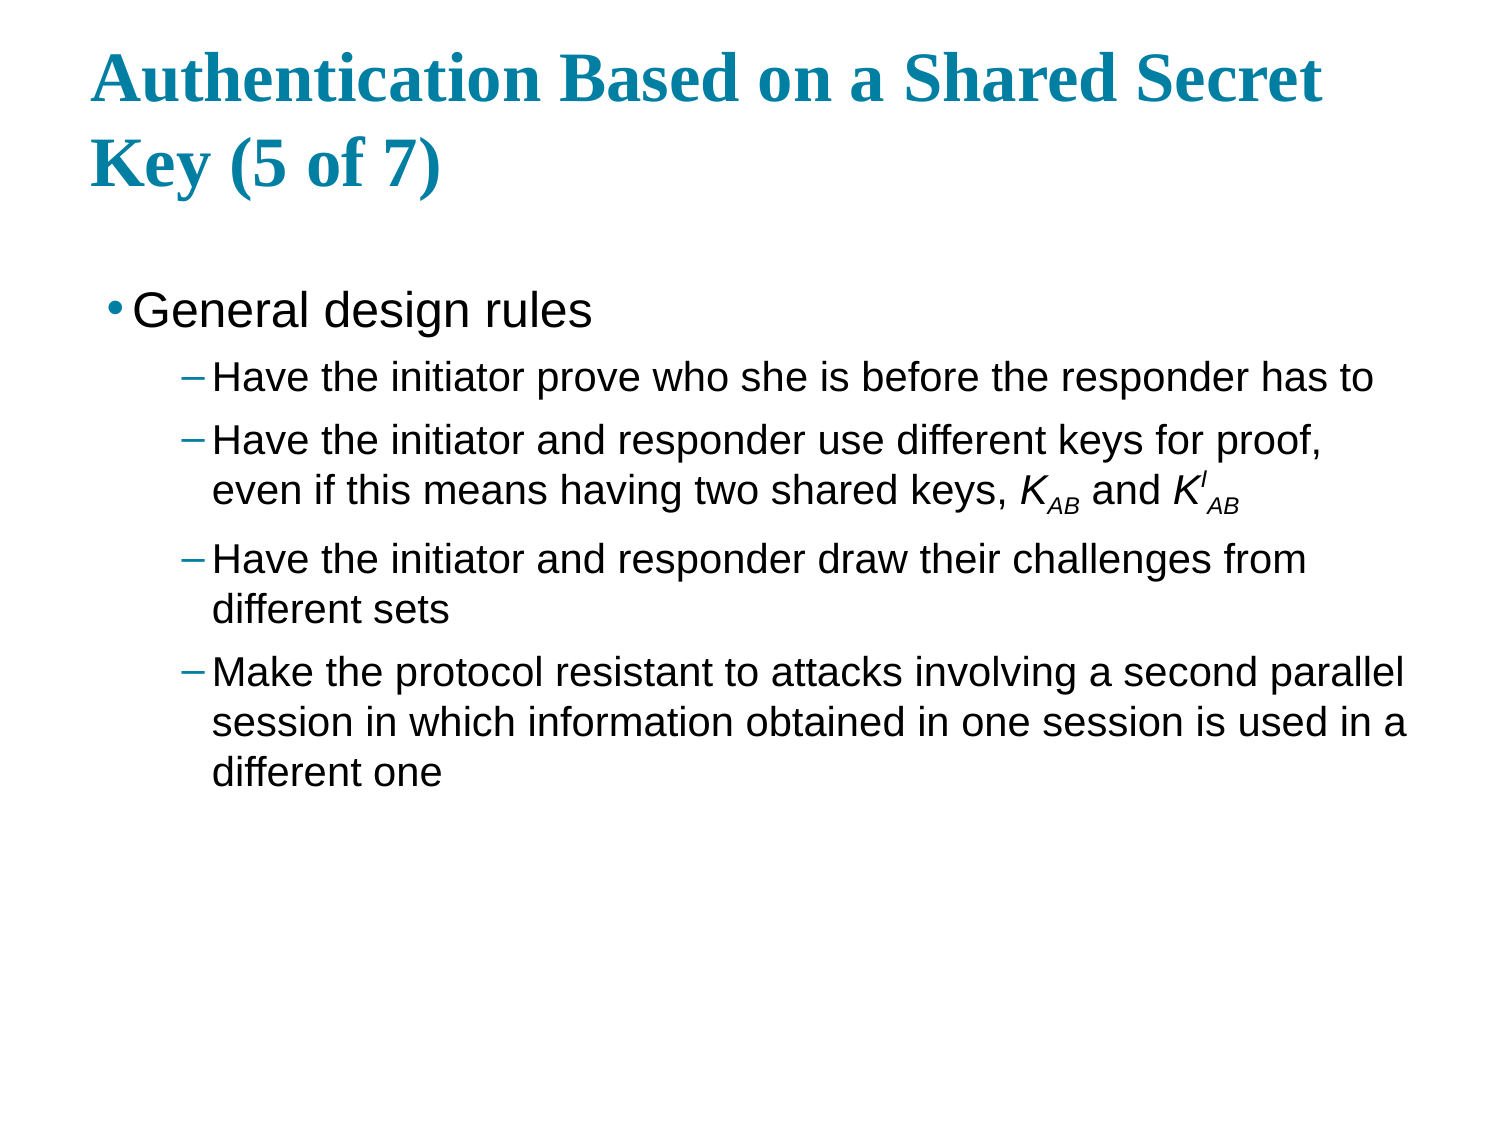

# Authentication Based on a Shared Secret Key (5 of 7)
General design rules
Have the initiator prove who she is before the responder has to
Have the initiator and responder use different keys for proof, even if this means having two shared keys, KAB and KIAB
Have the initiator and responder draw their challenges from different sets
Make the protocol resistant to attacks involving a second parallel session in which information obtained in one session is used in a different one